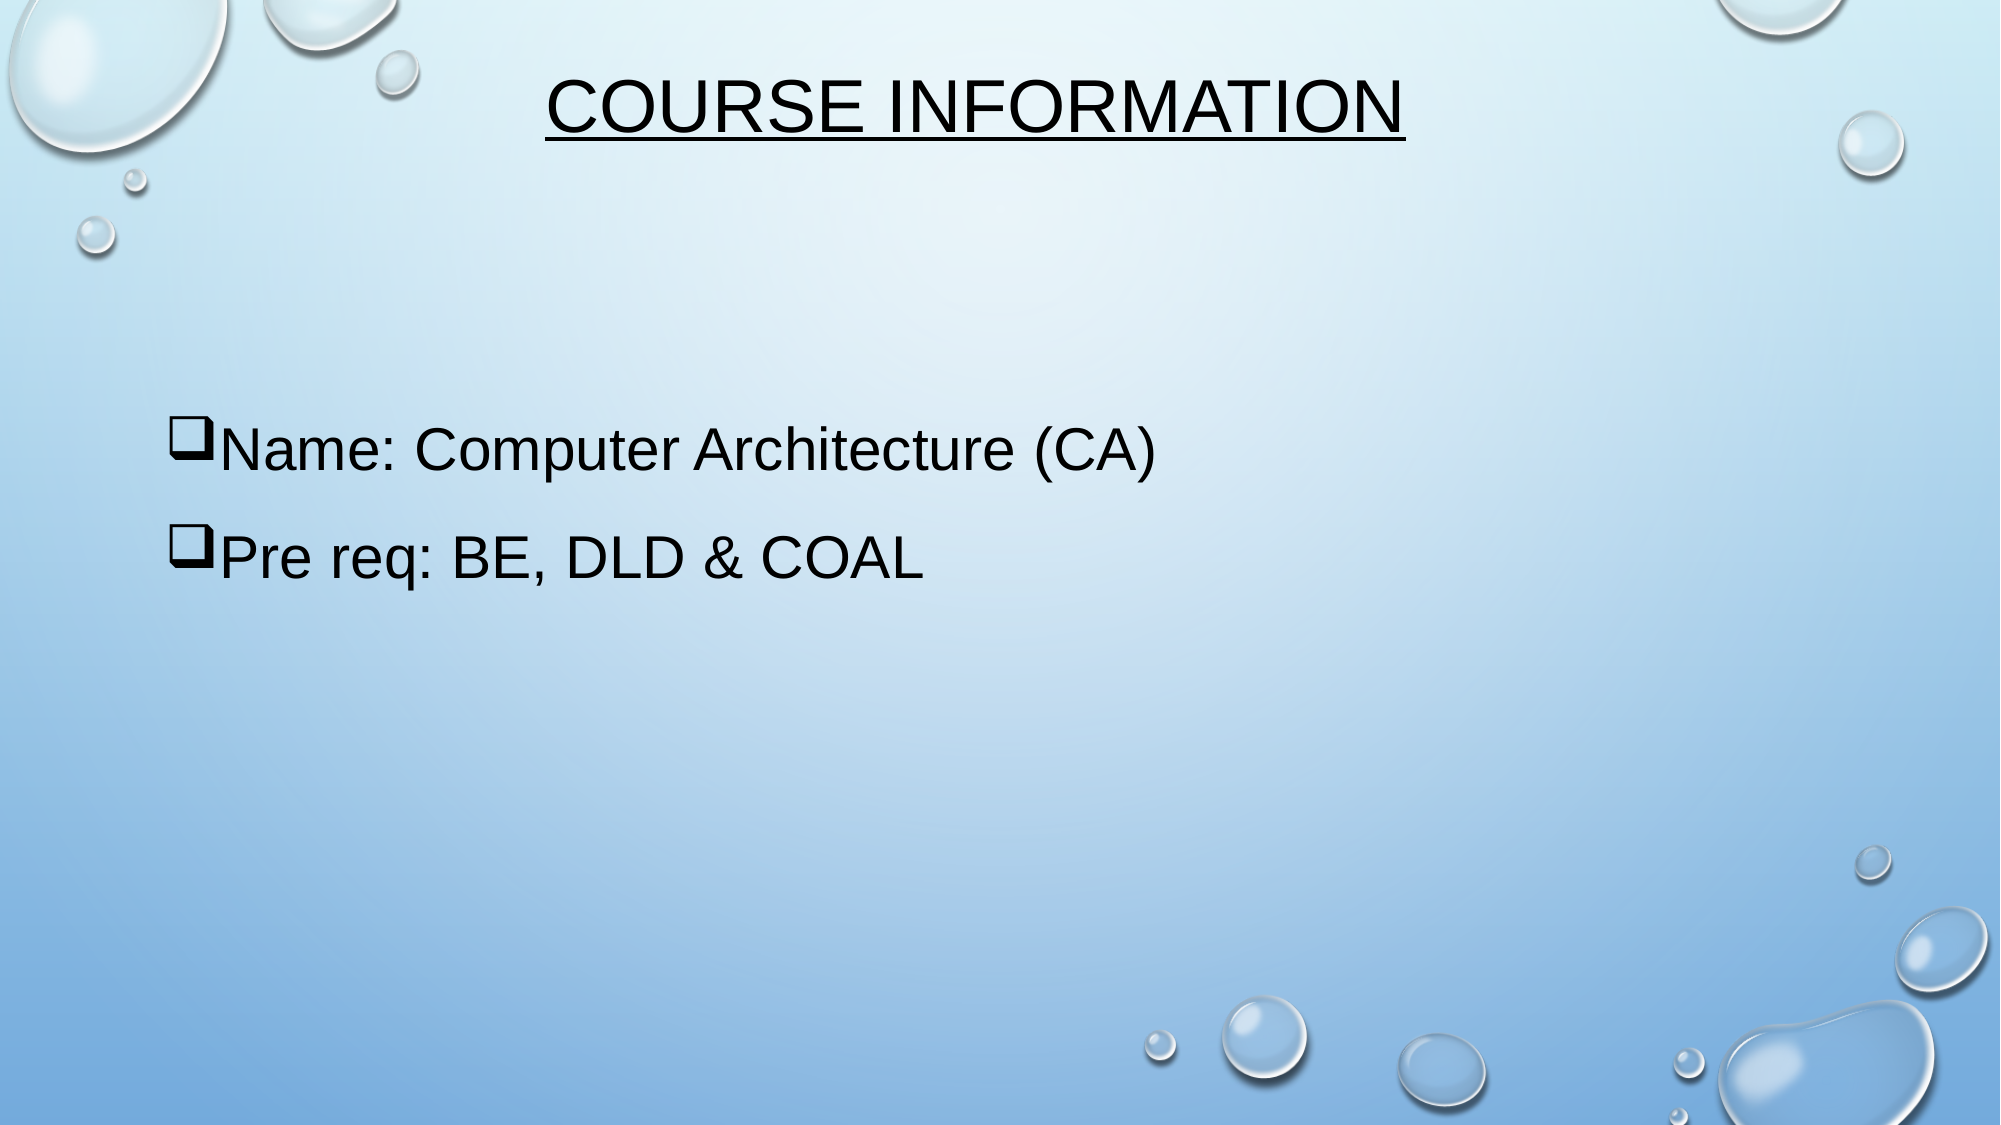

# Course Information
Name: Computer Architecture (CA)
Pre req: BE, DLD & COAL